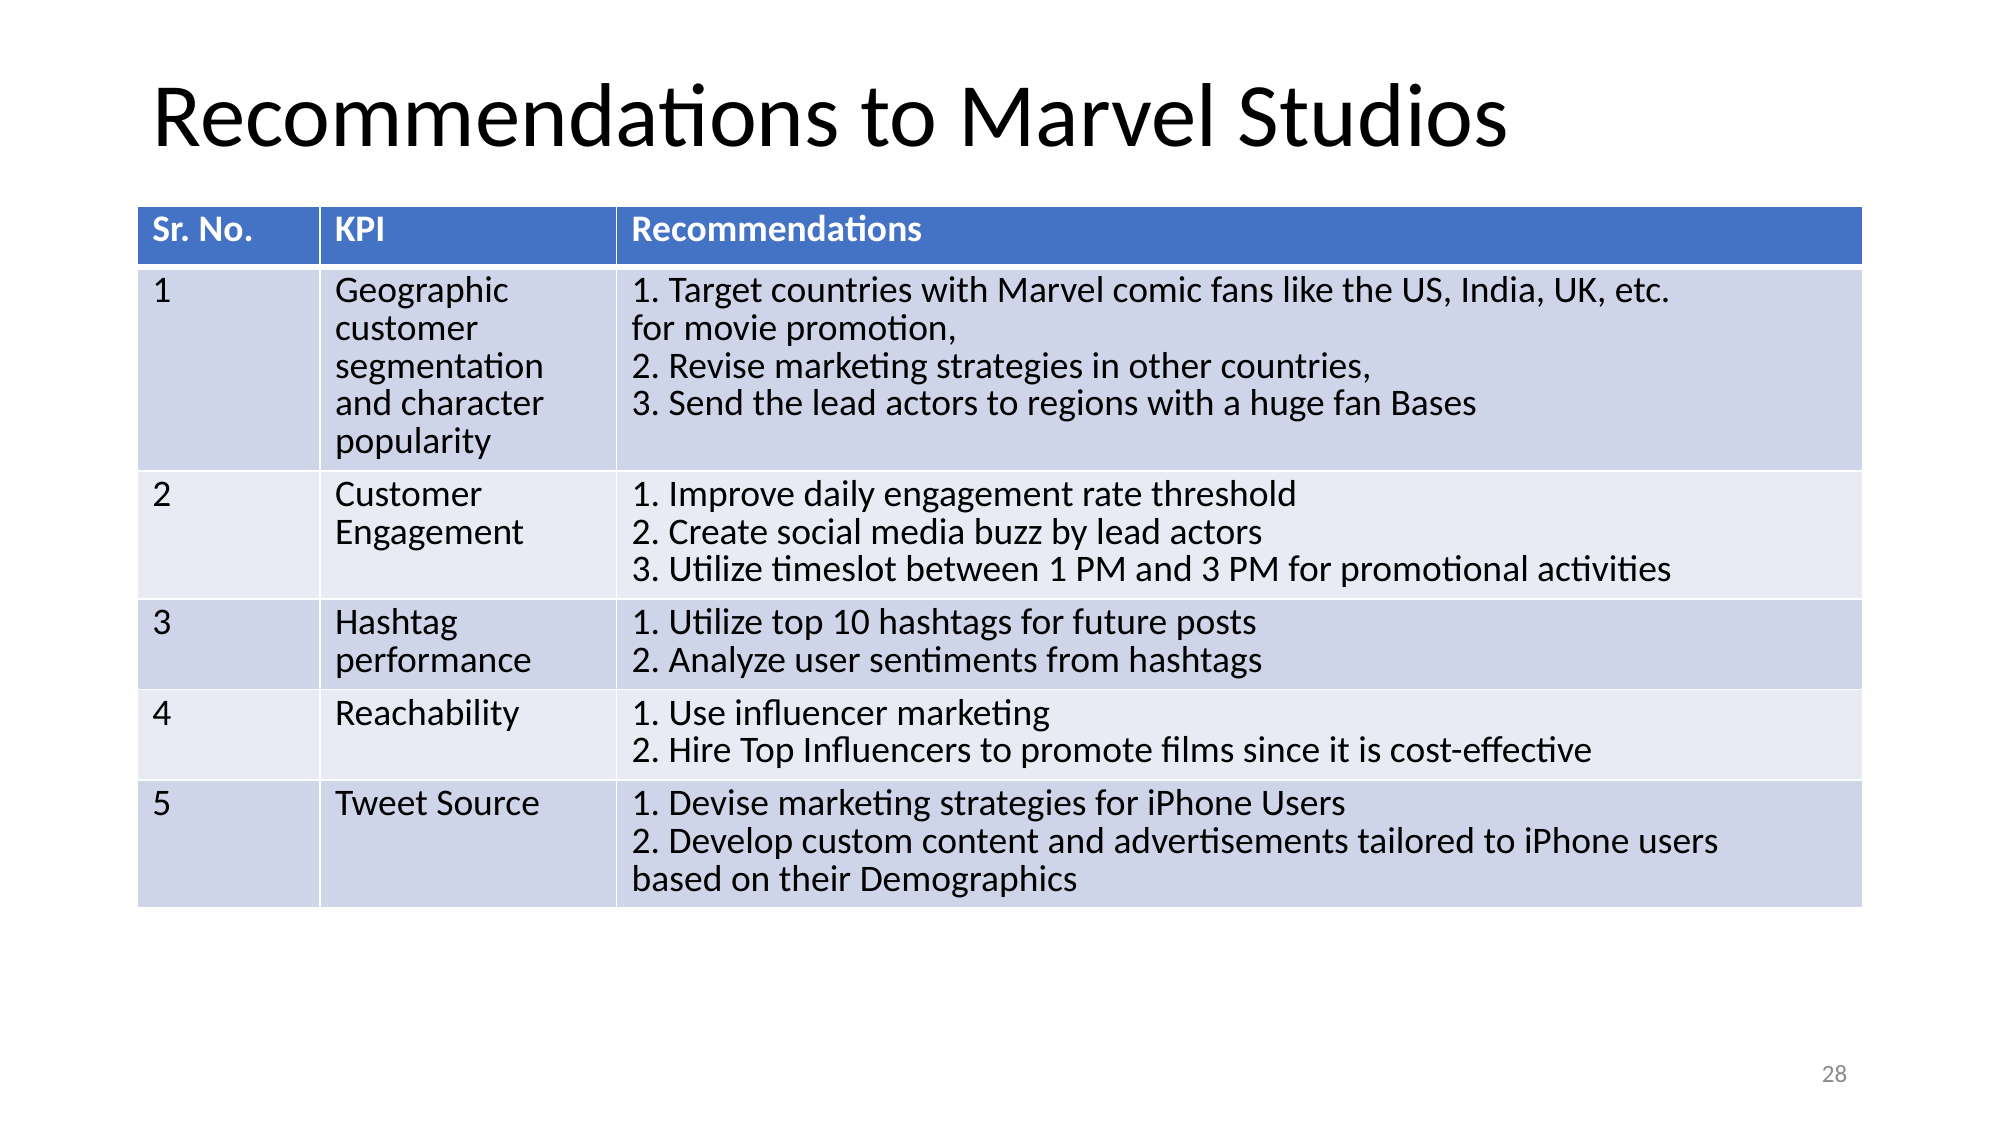

# Recommendations to Marvel Studios
| Sr. No. | KPI | Recommendations |
| --- | --- | --- |
| 1 | Geographic customer segmentation and character popularity | 1. Target countries with Marvel comic fans like the US, India, UK, etc. for movie promotion, 2. Revise marketing strategies in other countries, 3. Send the lead actors to regions with a huge fan Bases |
| 2 | Customer Engagement | 1. Improve daily engagement rate threshold 2. Create social media buzz by lead actors 3. Utilize timeslot between 1 PM and 3 PM for promotional activities |
| 3 | Hashtag performance | 1. Utilize top 10 hashtags for future posts 2. Analyze user sentiments from hashtags |
| 4 | Reachability | 1. Use influencer marketing 2. Hire Top Influencers to promote films since it is cost-effective |
| 5 | Tweet Source | 1. Devise marketing strategies for iPhone Users 2. Develop custom content and advertisements tailored to iPhone users based on their Demographics |
28